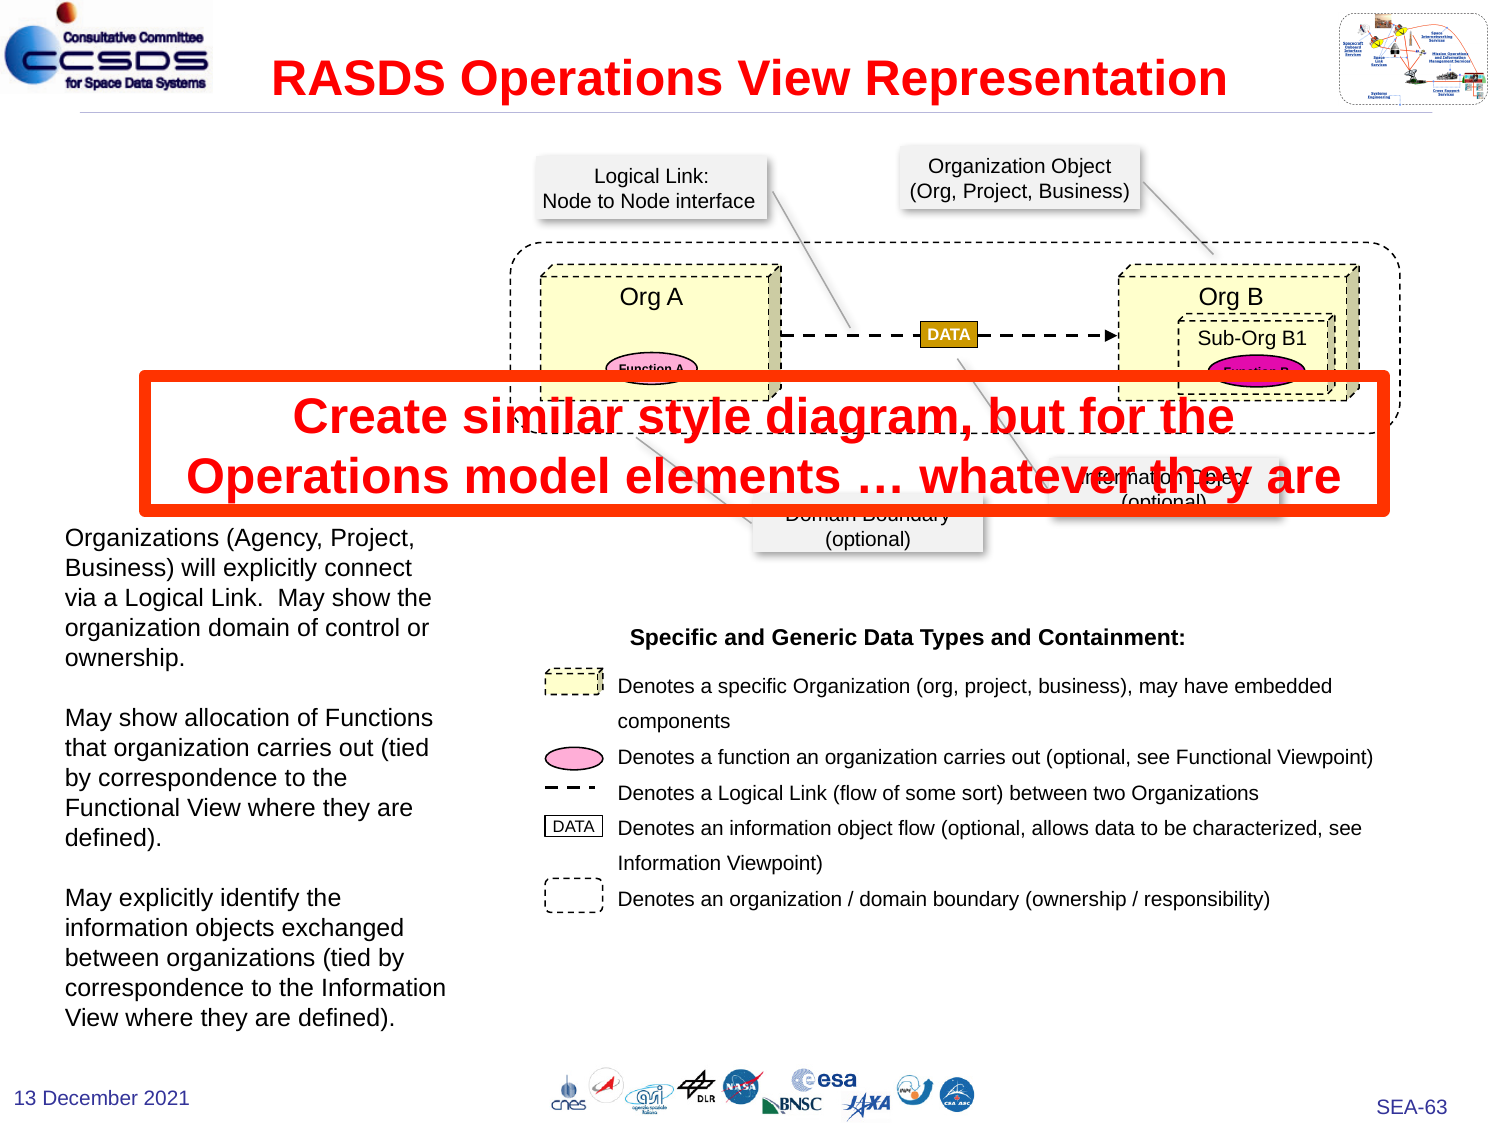

# RASDS Operations View Representation
Organization Object
(Org, Project, Business)

Logical Link:
Node to Node interface

Org B
Org A

Sub-Org B1
DATA
Function A
Function B
Create similar style diagram, but for the Operations model elements … whatever they are
Information Object
(optional)
Domain Boundary
(optional)
Organizations (Agency, Project, Business) will explicitly connect via a Logical Link.  May show the organization domain of control or ownership.

May show allocation of Functions that organization carries out (tied by correspondence to the Functional View where they are defined).

May explicitly identify the information objects exchanged between organizations (tied by correspondence to the Information View where they are defined).

Specific and Generic Data Types and Containment:
Denotes a specific Organization (org, project, business), may have embedded components
Denotes a function an organization carries out (optional, see Functional Viewpoint)
Denotes a Logical Link (flow of some sort) between two Organizations
Denotes an information object flow (optional, allows data to be characterized, see Information Viewpoint)
Denotes an organization / domain boundary (ownership / responsibility)

DATA

13 December 2021